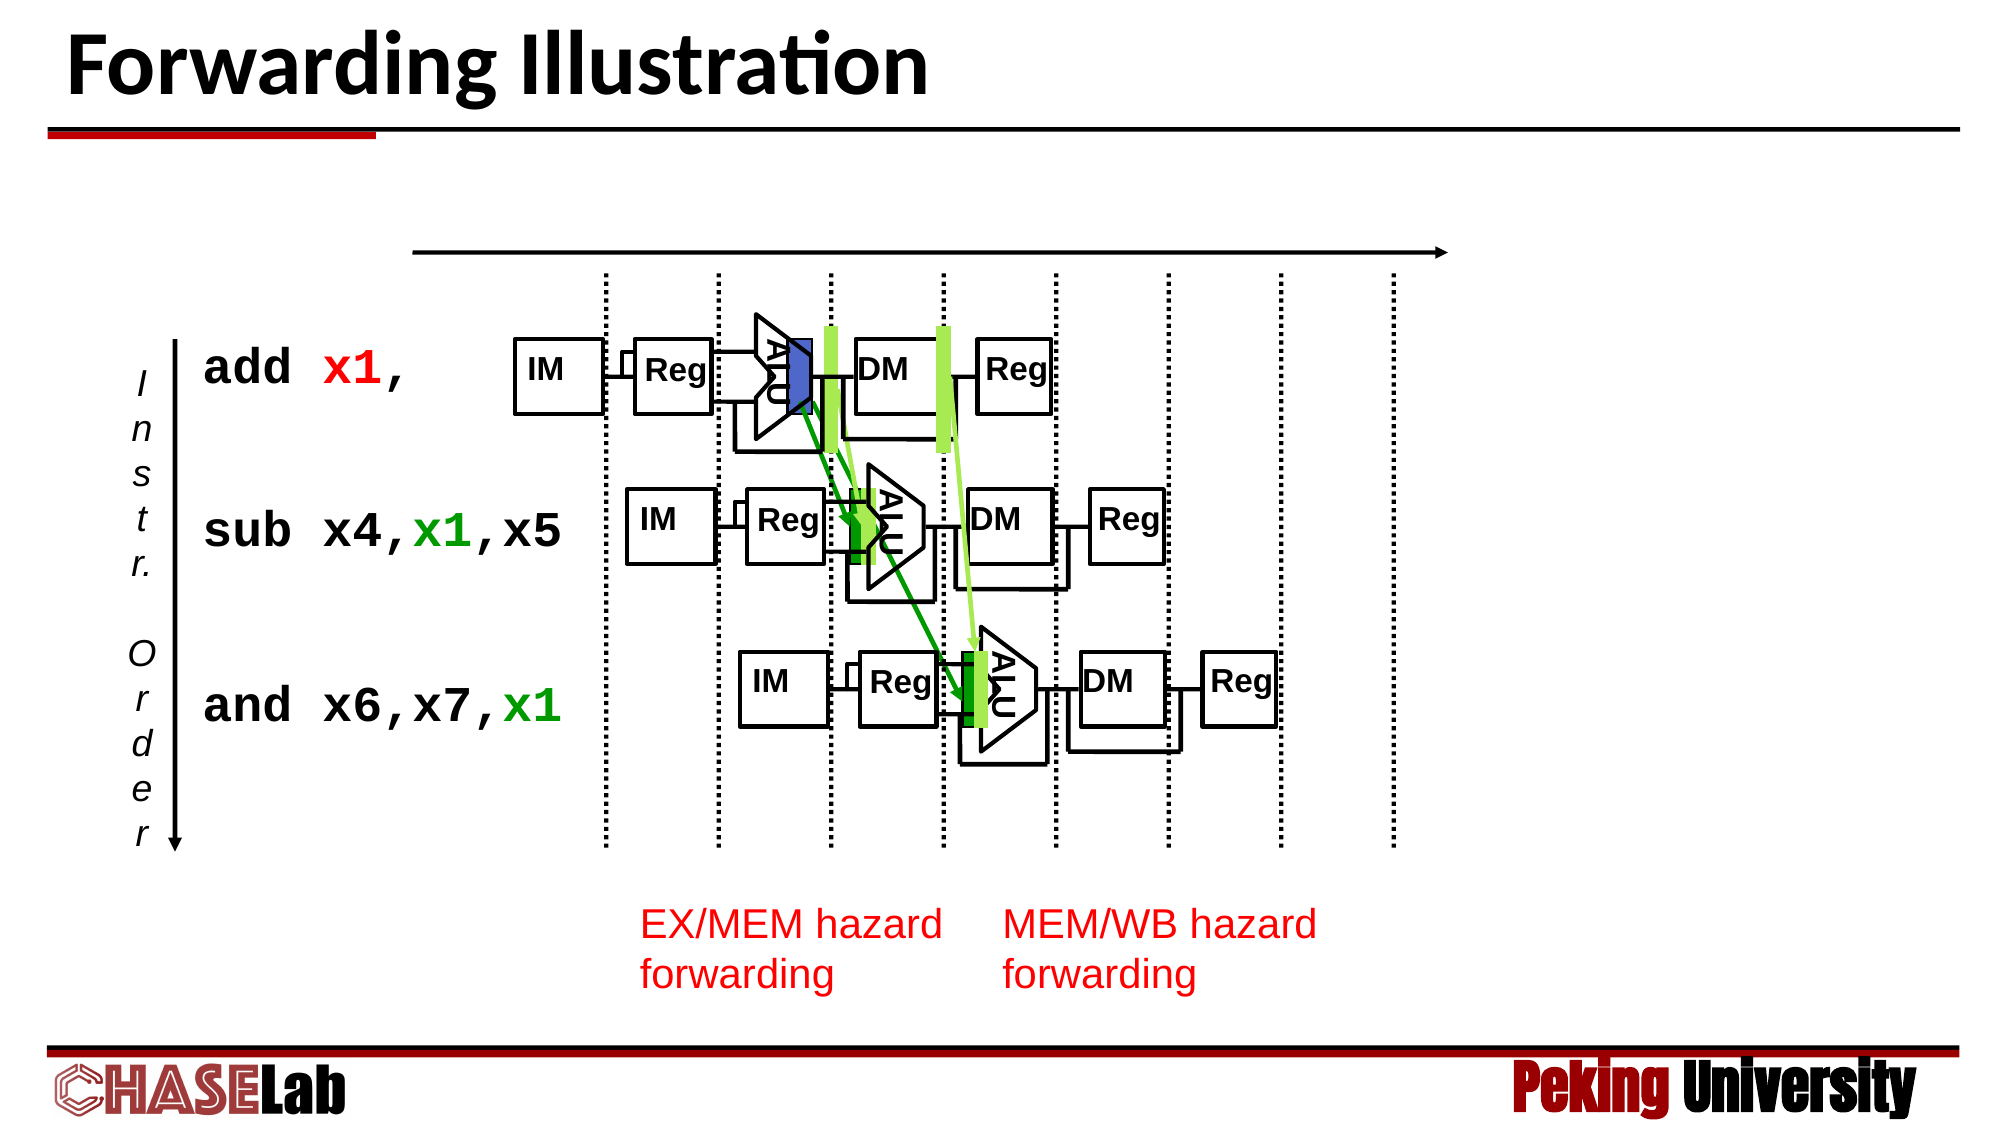

# Forwarding Illustration

ALU

IM

DM
Reg
Reg

add x1,

I
n
s
t
r.

O
r
d
e
r

ALU

IM

DM
Reg
Reg

sub x4,x1,x5

ALU

IM

DM
Reg
Reg

and x6,x7,x1
EX/MEM hazard forwarding
MEM/WB hazard forwarding